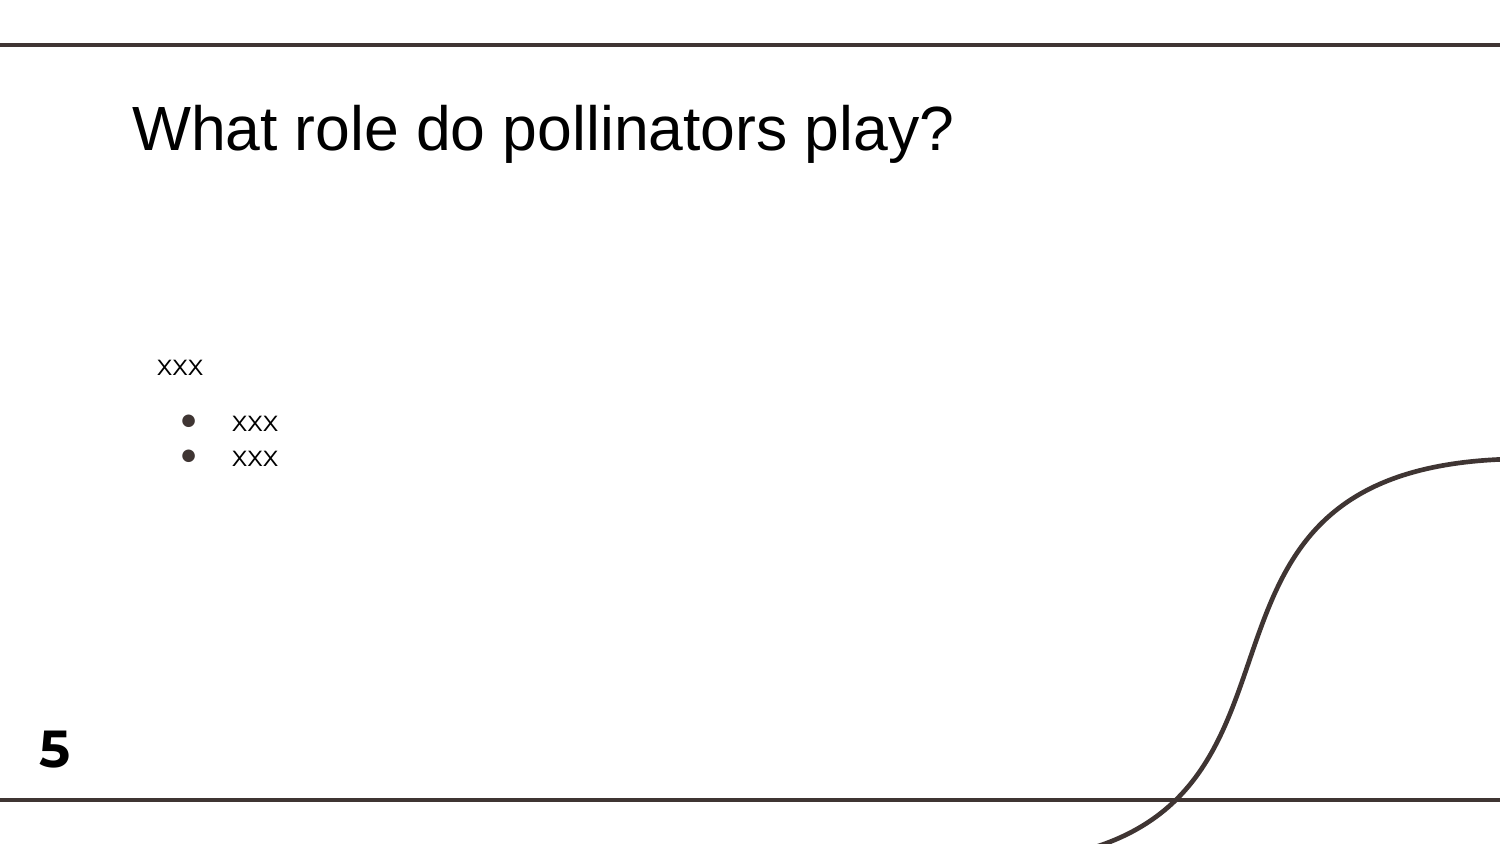

# What role do pollinators play?
xxx
xxx
xxx

5